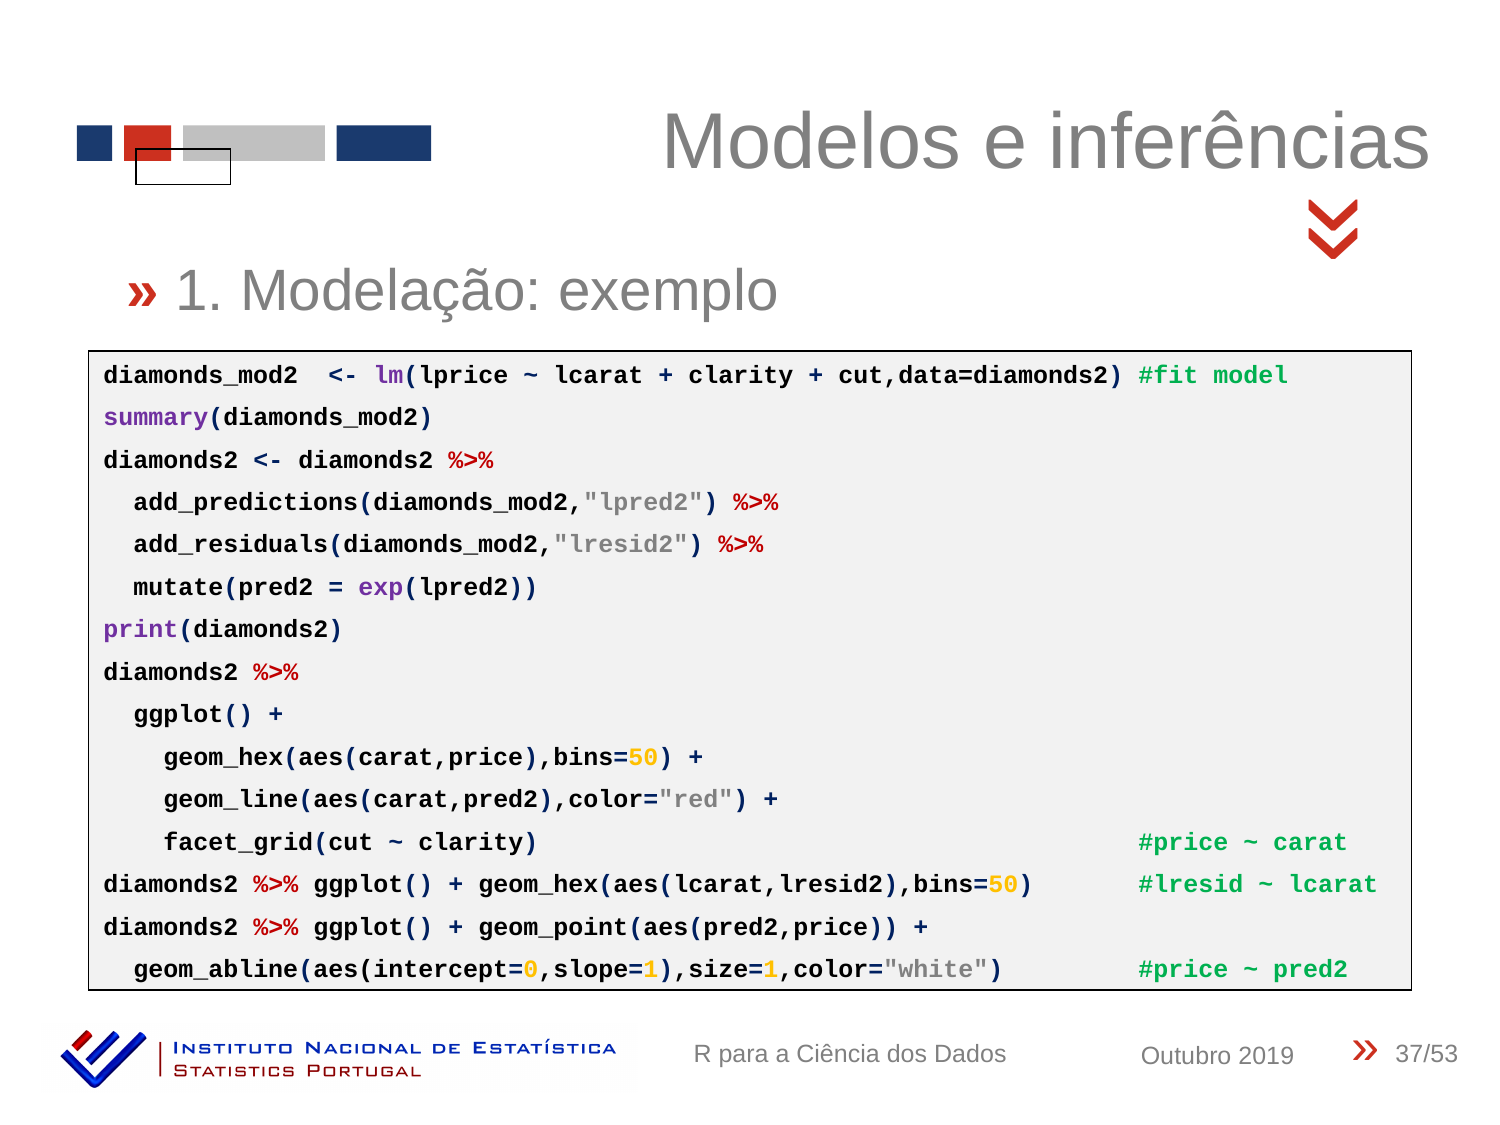

Modelos e inferências
«
» 1. Modelação: exemplo
diamonds_mod2  <- lm(lprice ~ lcarat + clarity + cut,data=diamonds2) #fit model
summary(diamonds_mod2)
diamonds2 <- diamonds2 %>%
  add_predictions(diamonds_mod2,"lpred2") %>%
  add_residuals(diamonds_mod2,"lresid2") %>%
  mutate(pred2 = exp(lpred2))
print(diamonds2)
diamonds2 %>%
  ggplot() +
    geom_hex(aes(carat,price),bins=50) +
    geom_line(aes(carat,pred2),color="red") +
    facet_grid(cut ~ clarity)                                        #price ~ carat
diamonds2 %>% ggplot() + geom_hex(aes(lcarat,lresid2),bins=50)       #lresid ~ lcarat
diamonds2 %>% ggplot() + geom_point(aes(pred2,price)) +
  geom_abline(aes(intercept=0,slope=1),size=1,color="white")         #price ~ pred2
37